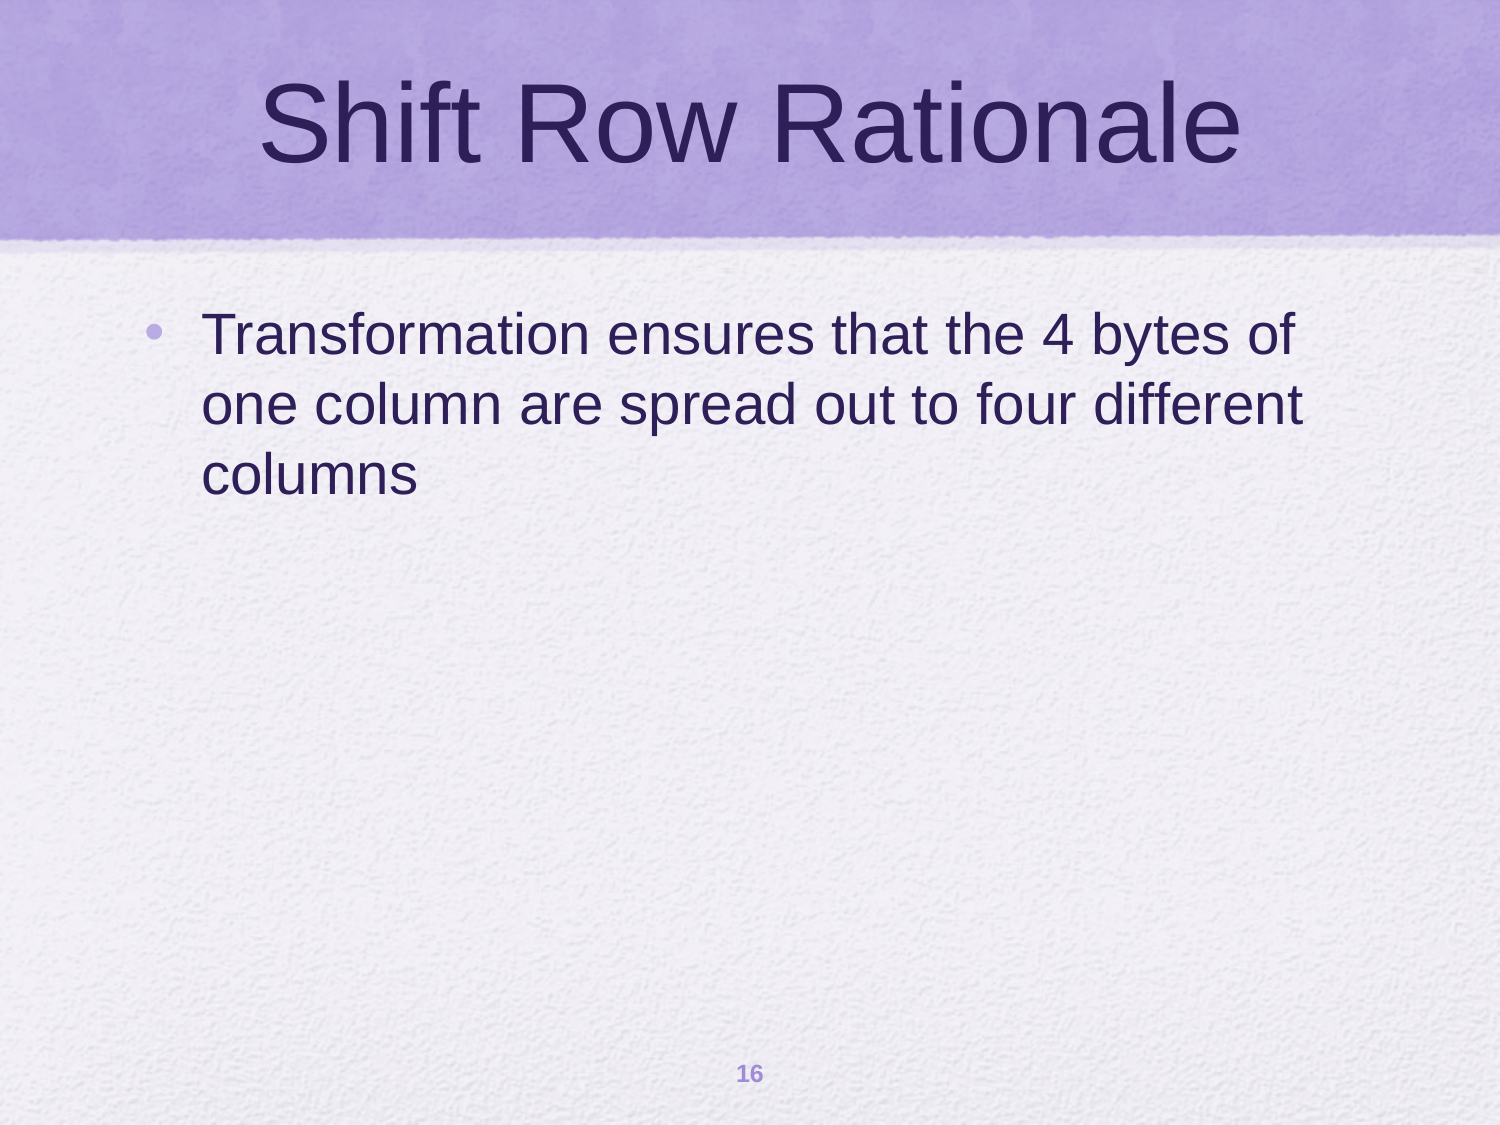

# Shift Row Rationale
Transformation ensures that the 4 bytes of one column are spread out to four different columns

16